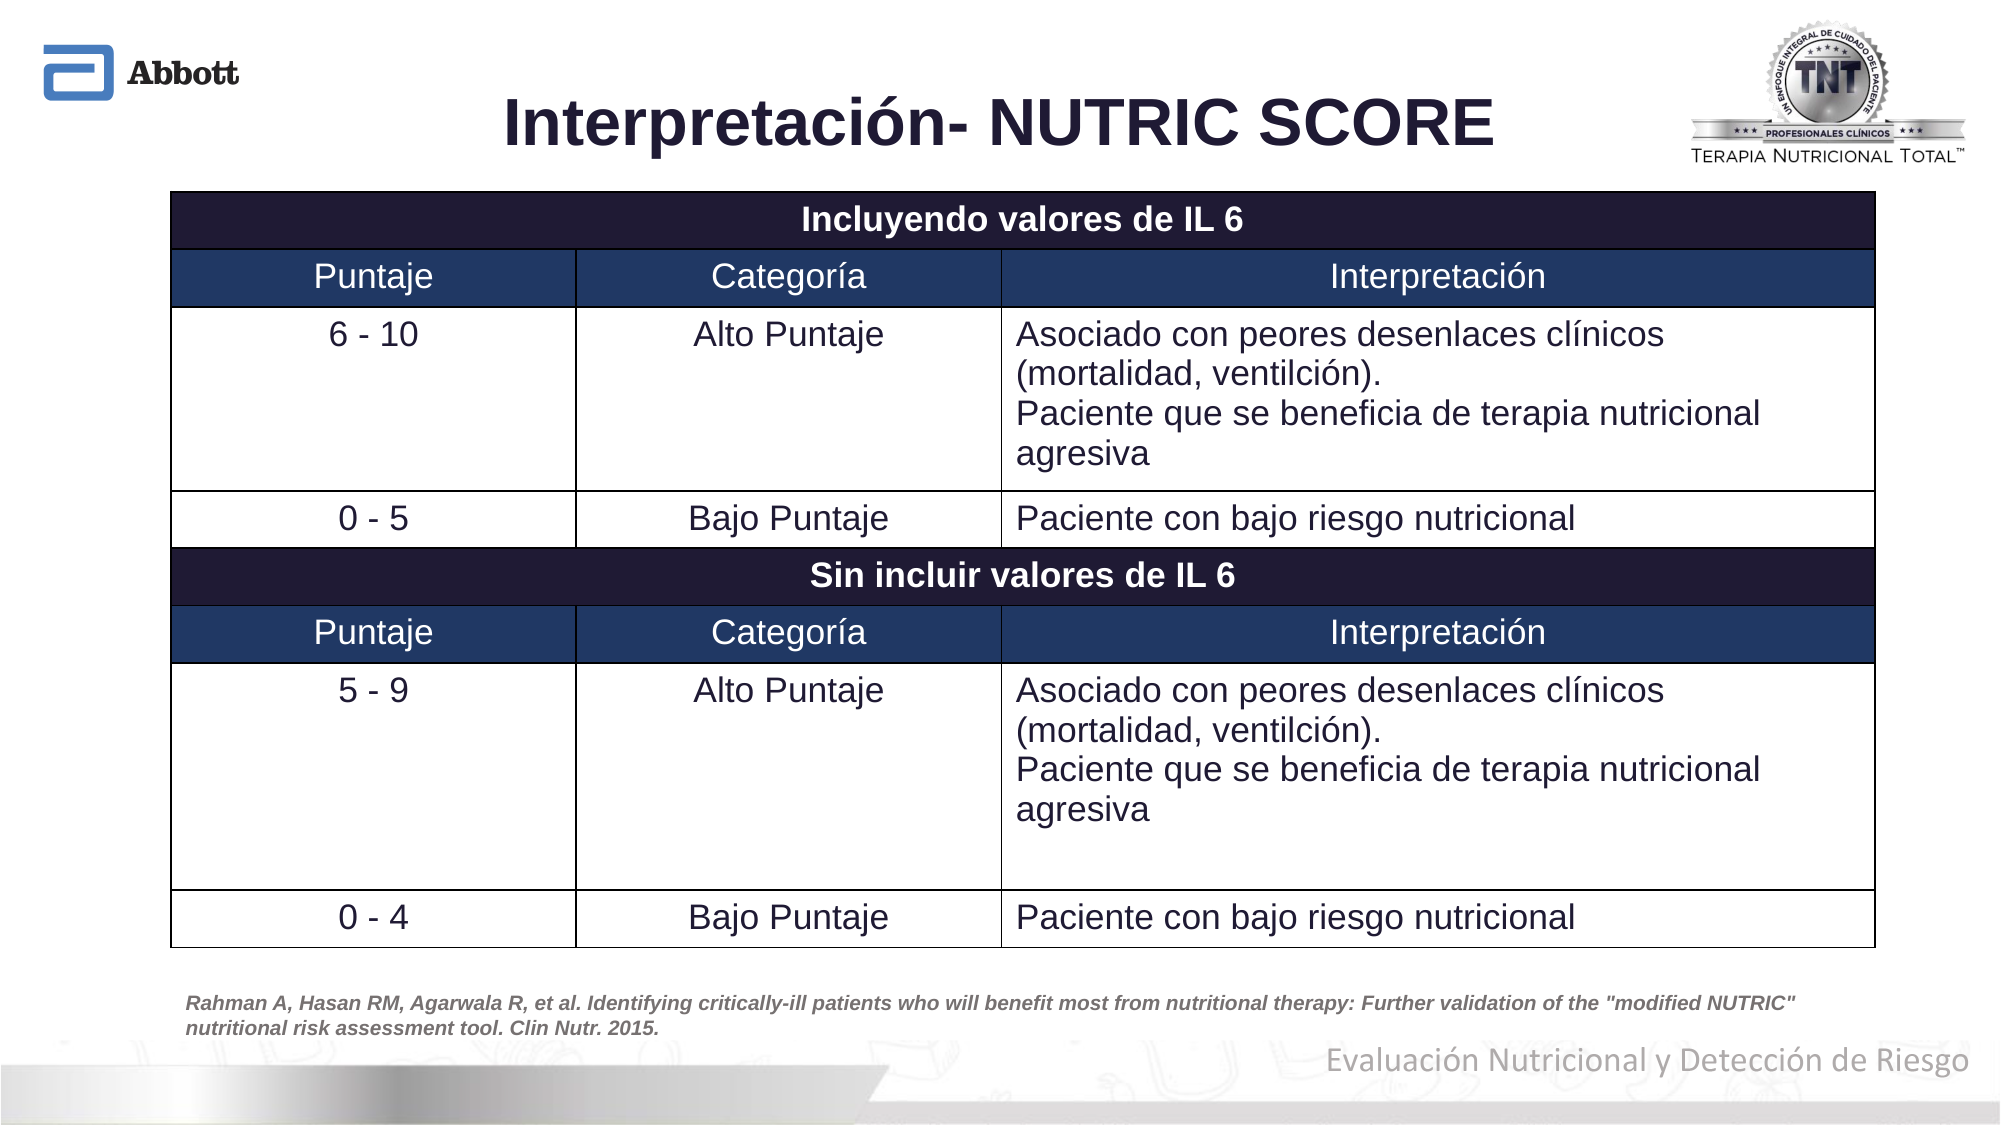

# Interpretación- NUTRIC SCORE
| Incluyendo valores de IL 6 |  |  |
| --- | --- | --- |
| Puntaje | Categoría | Interpretación |
| 6 - 10 | Alto Puntaje | Asociado con peores desenlaces clínicos (mortalidad, ventilción). Paciente que se beneficia de terapia nutricional agresiva |
| 0 - 5 | Bajo Puntaje | Paciente con bajo riesgo nutricional |
| Sin incluir valores de IL 6 |  |  |
| Puntaje | Categoría | Interpretación |
| 5 - 9 | Alto Puntaje | Asociado con peores desenlaces clínicos (mortalidad, ventilción). Paciente que se beneficia de terapia nutricional agresiva |
| 0 - 4 | Bajo Puntaje | Paciente con bajo riesgo nutricional |
Rahman A, Hasan RM, Agarwala R, et al. Identifying critically-ill patients who will benefit most from nutritional therapy: Further validation of the "modified NUTRIC" nutritional risk assessment tool. Clin Nutr. 2015.